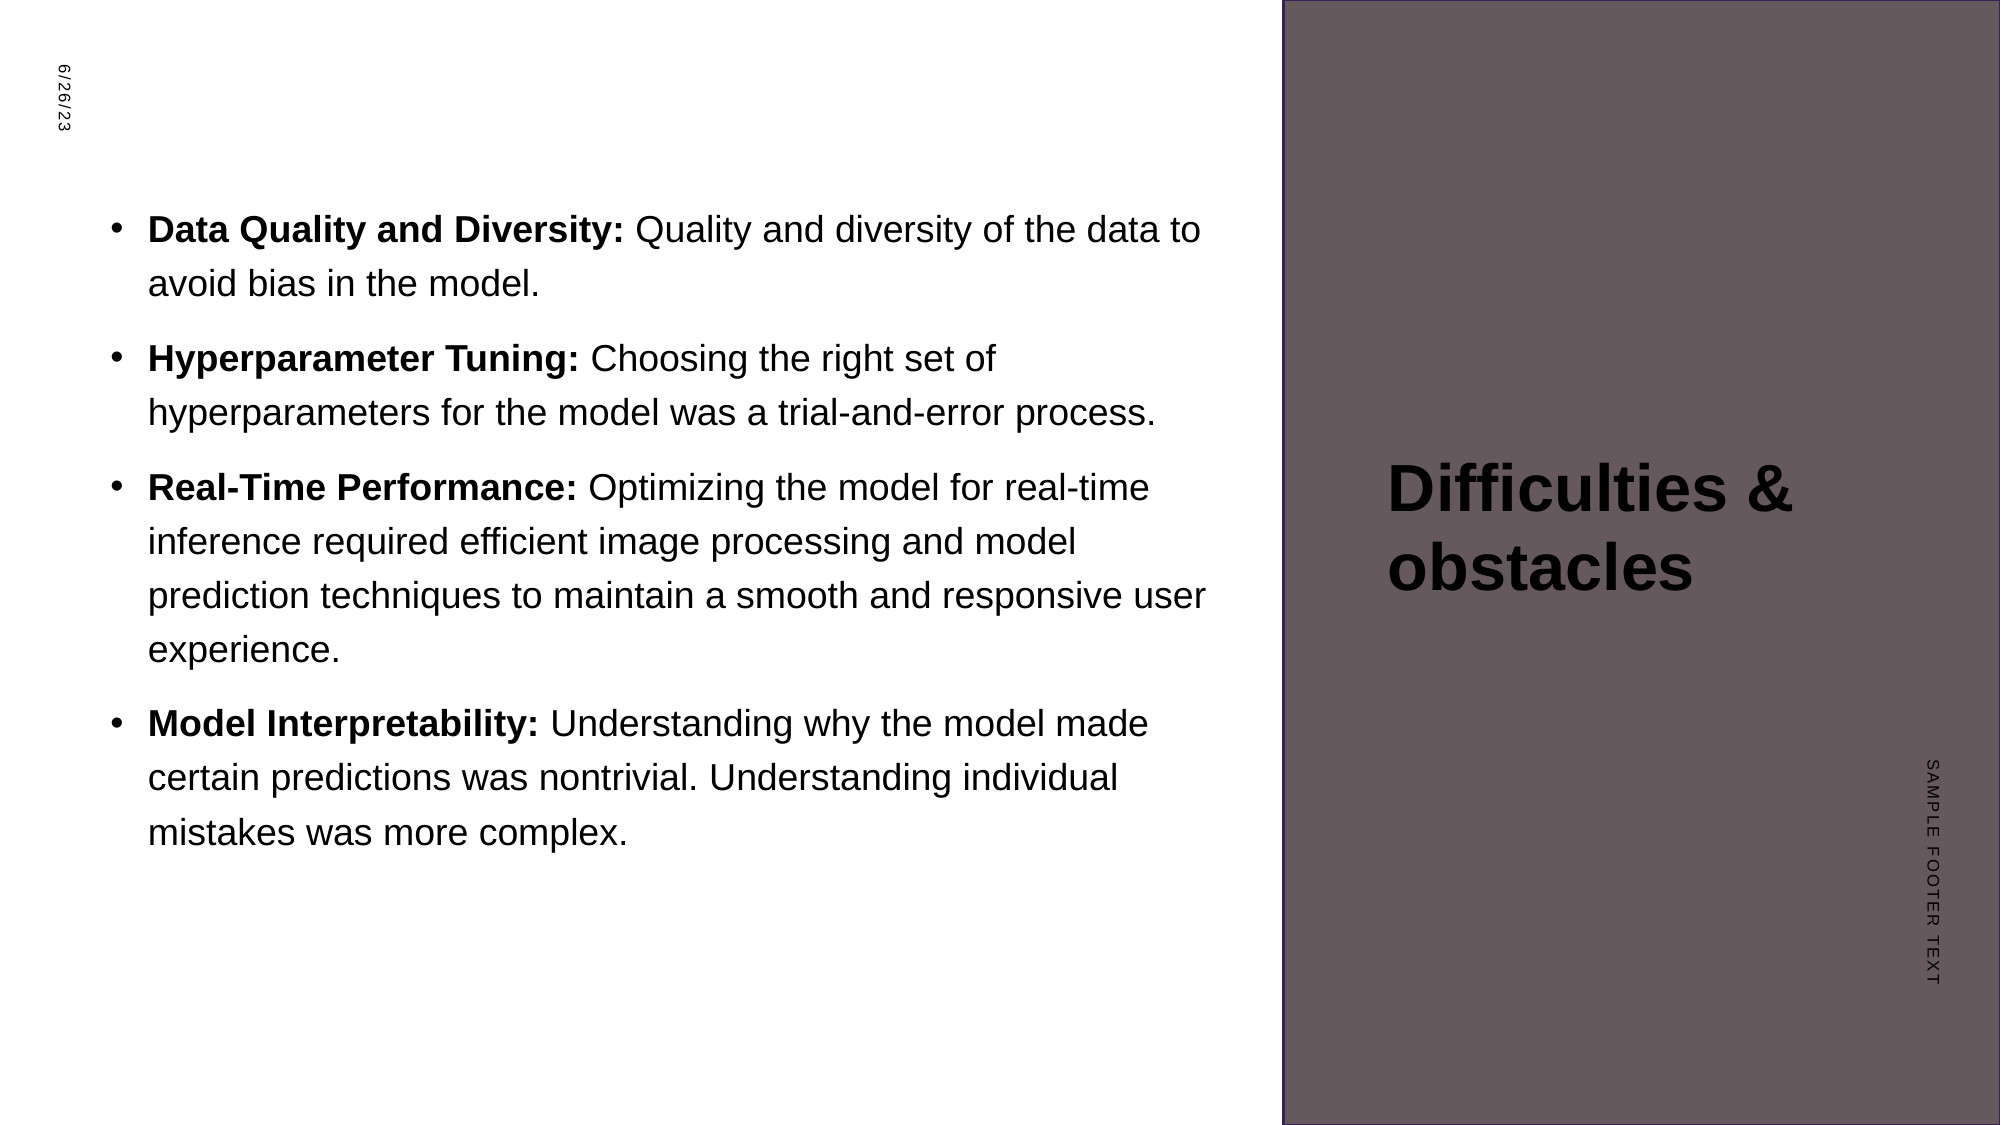

# Difficulties & obstacles
Data Quality and Diversity: Quality and diversity of the data to avoid bias in the model.
Hyperparameter Tuning: Choosing the right set of hyperparameters for the model was a trial-and-error process.
Real-Time Performance: Optimizing the model for real-time inference required efficient image processing and model prediction techniques to maintain a smooth and responsive user experience.
Model Interpretability: Understanding why the model made certain predictions was nontrivial. Understanding individual mistakes was more complex.
6/26/23
Sample Footer Text